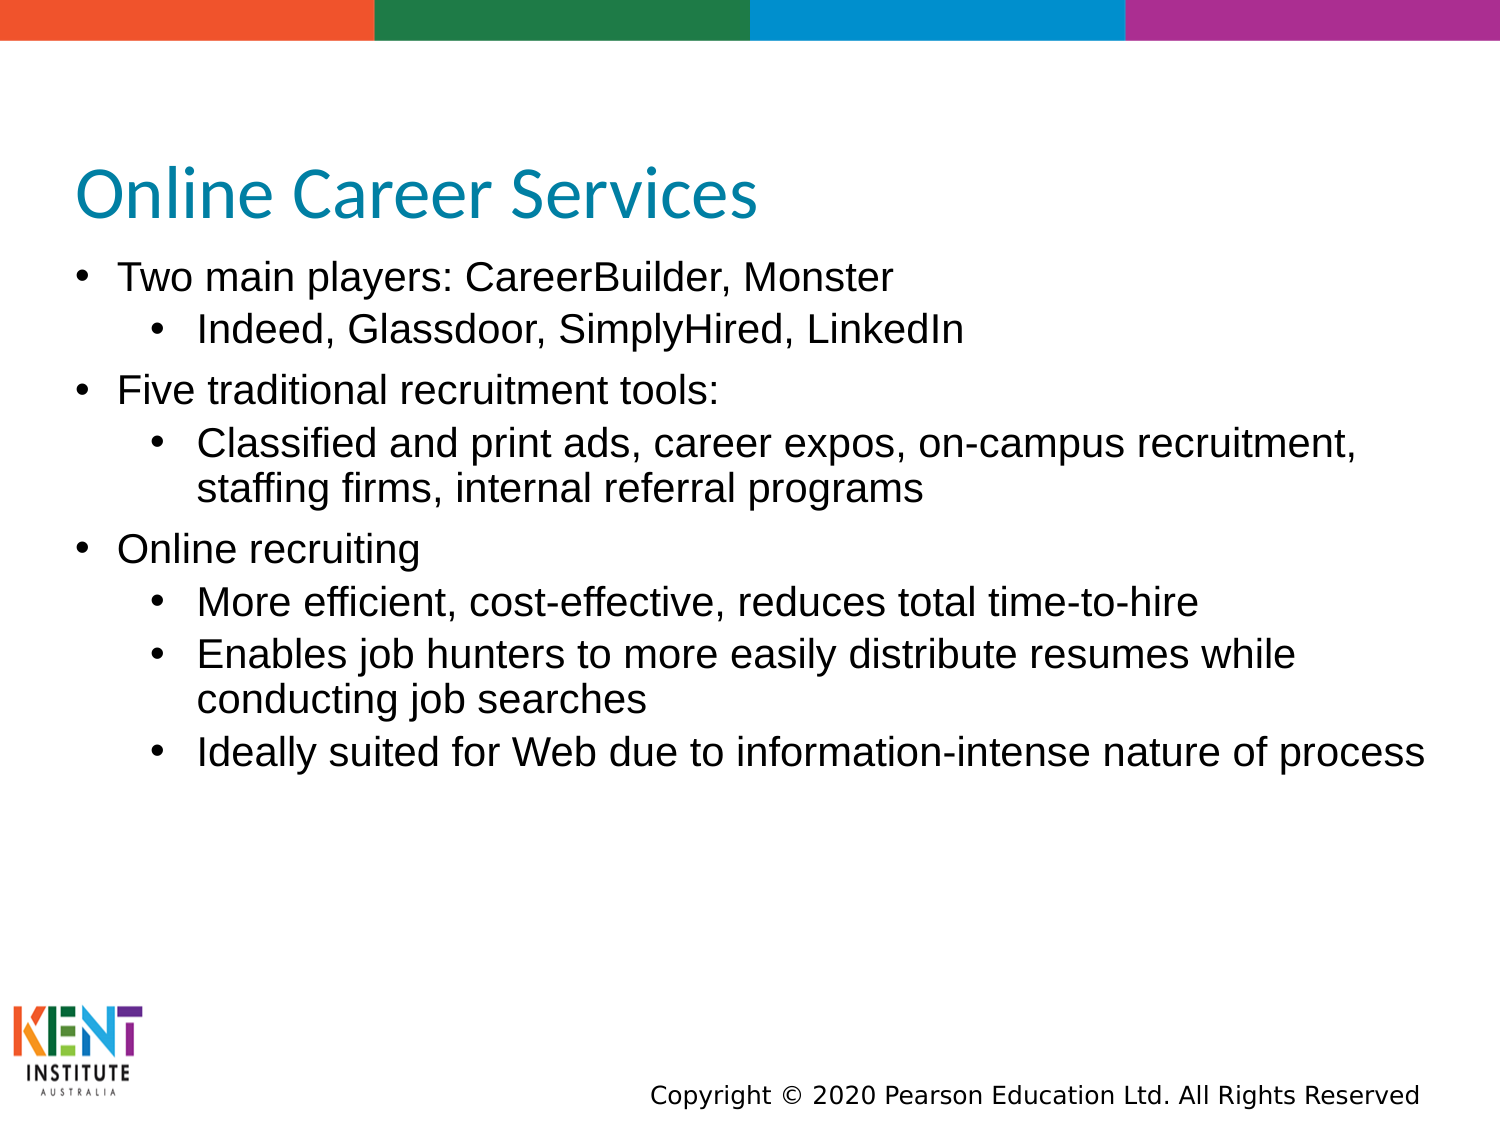

# Online Career Services
Two main players: CareerBuilder, Monster
Indeed, Glassdoor, SimplyHired, LinkedIn
Five traditional recruitment tools:
Classified and print ads, career expos, on-campus recruitment, staffing firms, internal referral programs
Online recruiting
More efficient, cost-effective, reduces total time-to-hire
Enables job hunters to more easily distribute resumes while conducting job searches
Ideally suited for Web due to information-intense nature of process